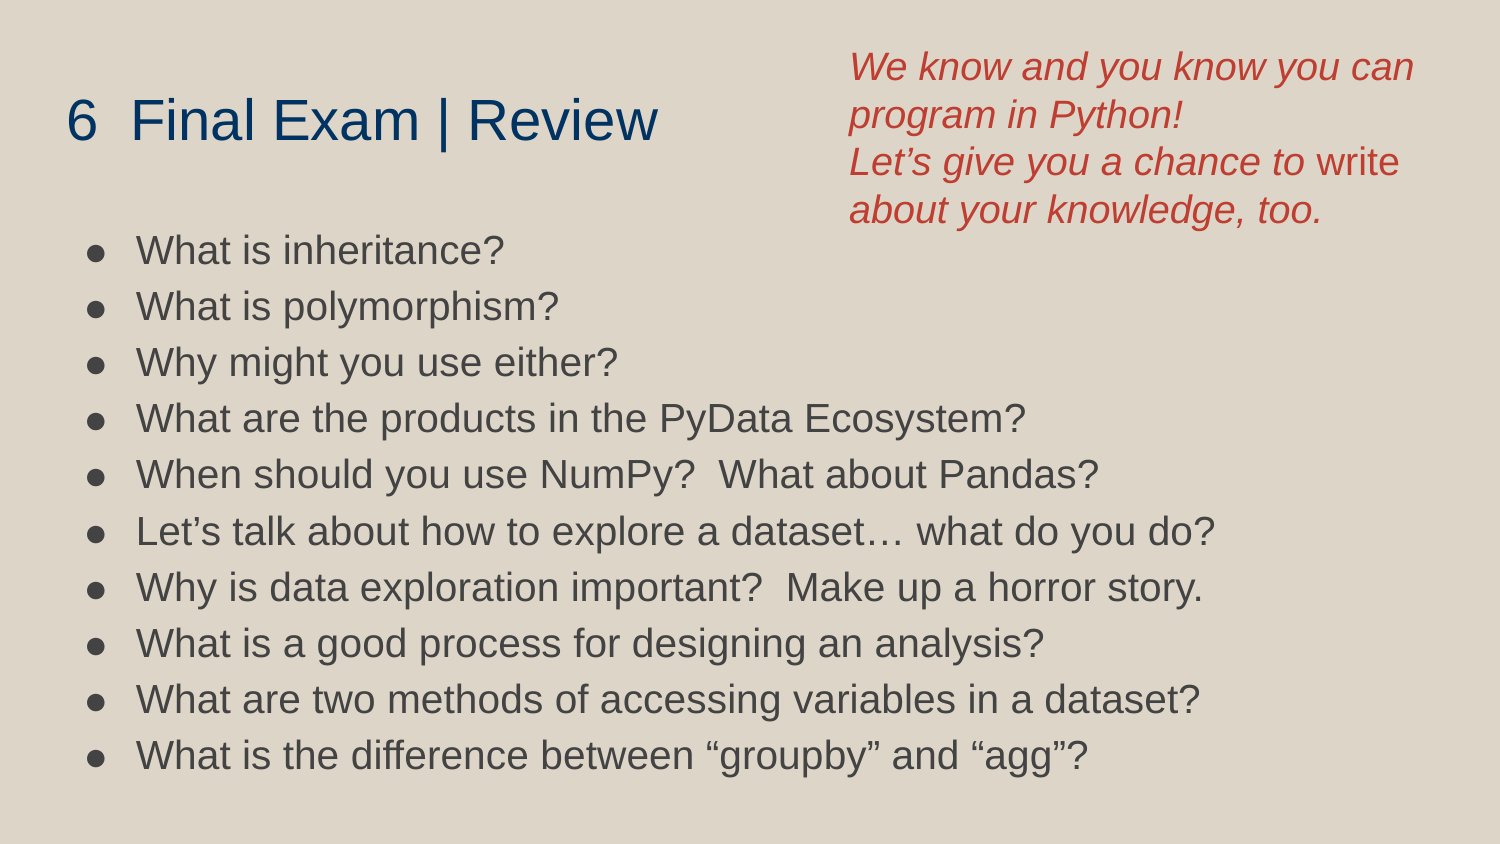

We know and you know you can program in Python!
Let’s give you a chance to write about your knowledge, too.
# 6  Final Exam | Review
What is inheritance?
What is polymorphism?
Why might you use either?
What are the products in the PyData Ecosystem?
When should you use NumPy?  What about Pandas?
Let’s talk about how to explore a dataset… what do you do?
Why is data exploration important?  Make up a horror story.
What is a good process for designing an analysis?
What are two methods of accessing variables in a dataset?
What is the difference between “groupby” and “agg”?